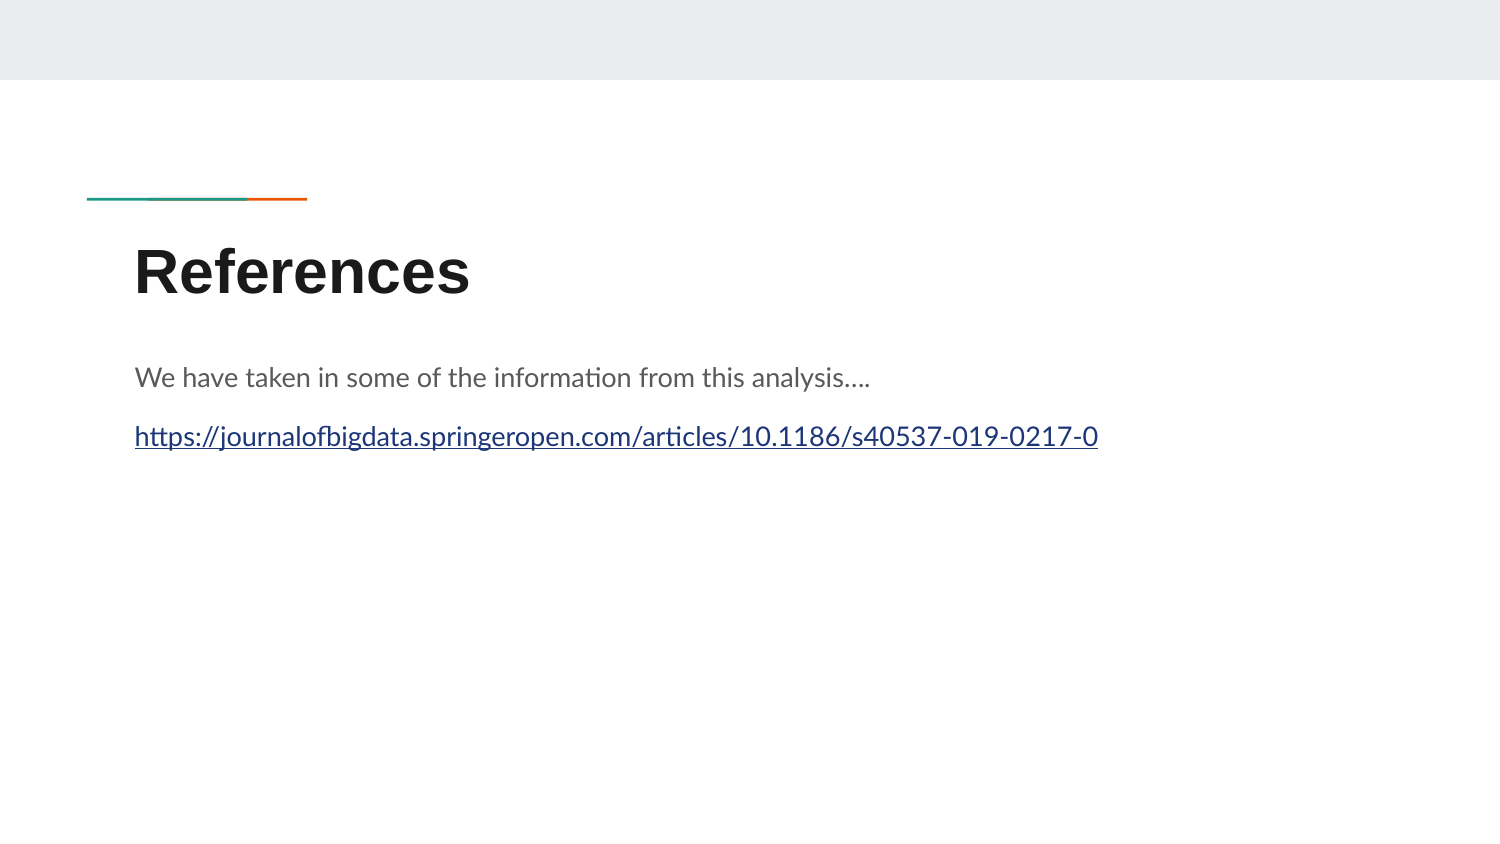

# References
We have taken in some of the information from this analysis….
https://journalofbigdata.springeropen.com/articles/10.1186/s40537-019-0217-0